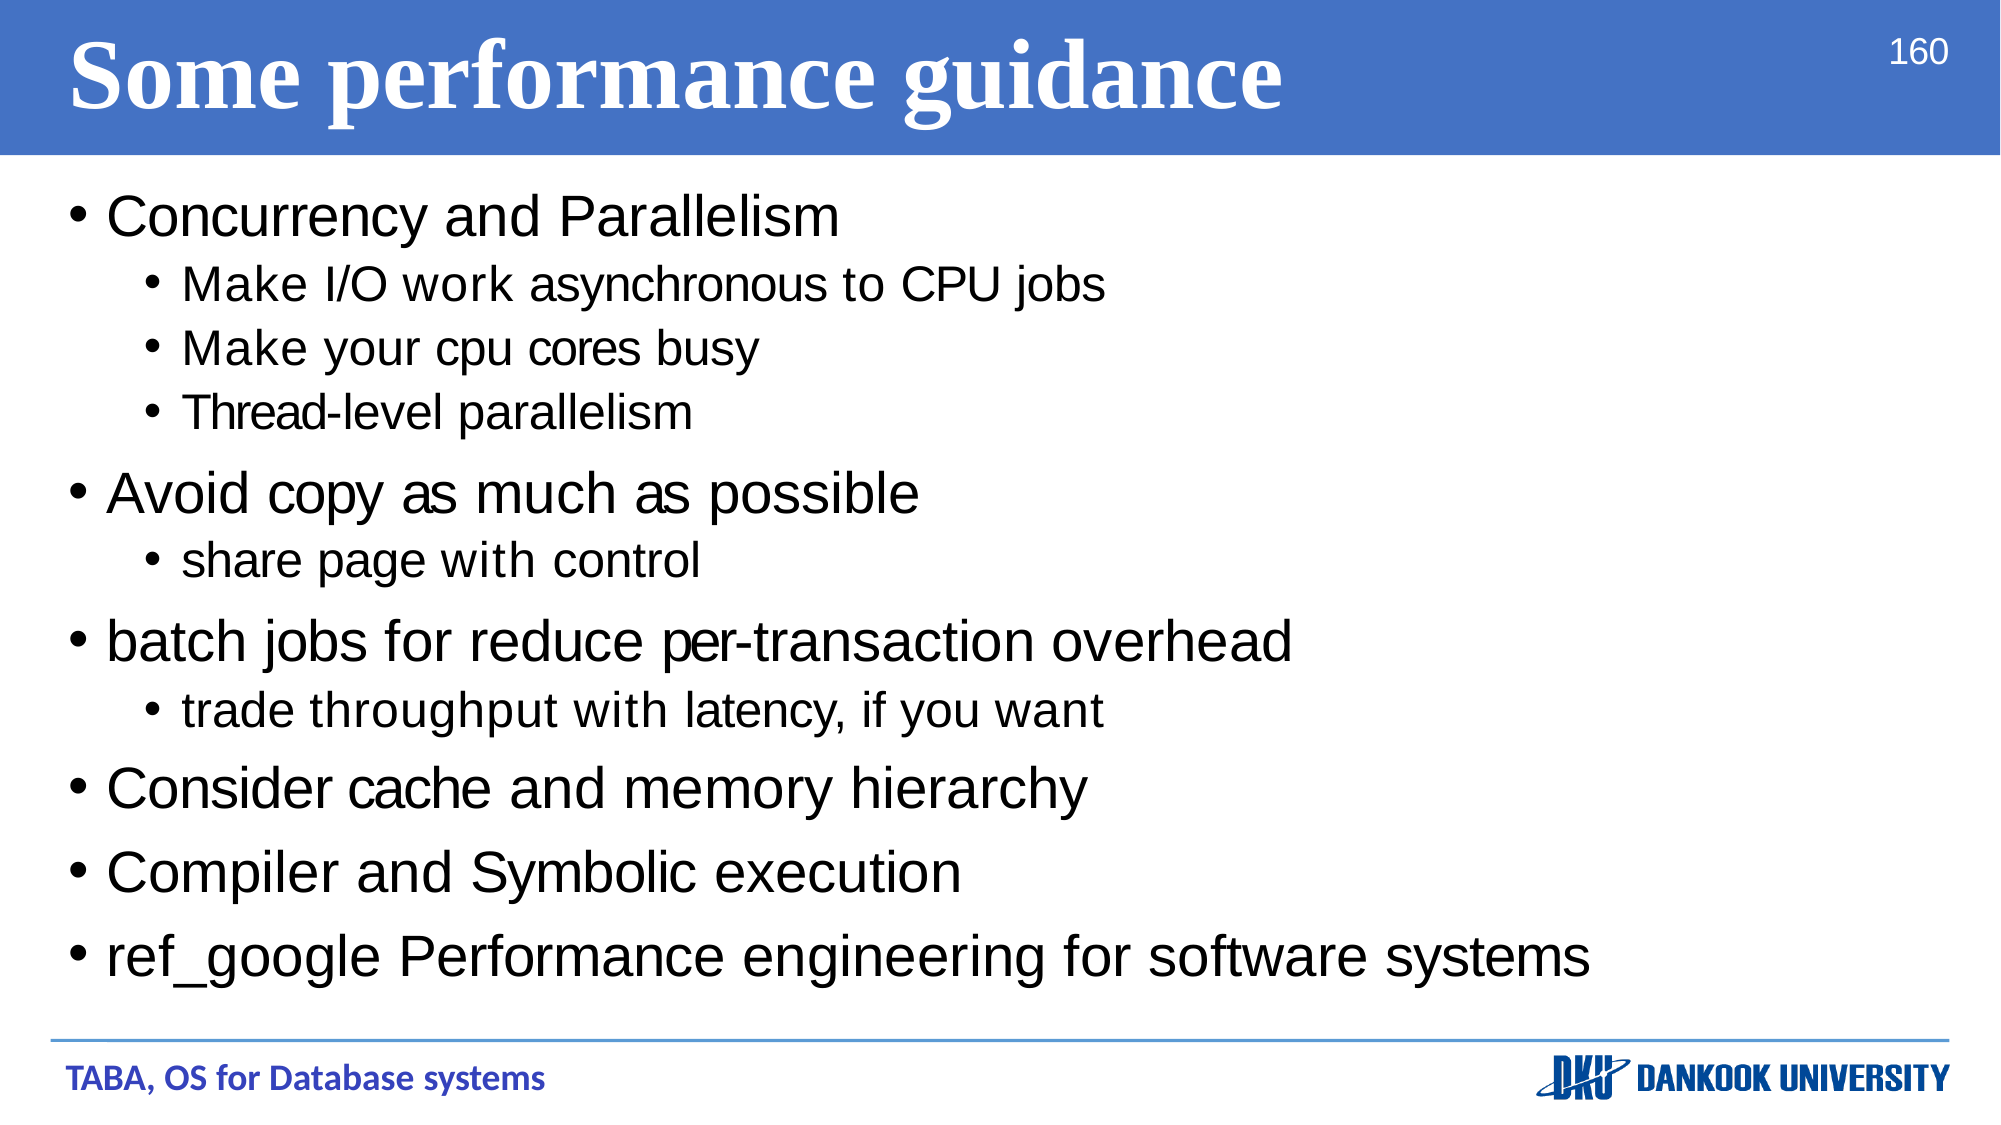

# Some performance guidance
160
Concurrency and Parallelism
Make I/O work asynchronous to CPU jobs
Make your cpu cores busy
Thread-level parallelism
Avoid copy as much as possible
share page with control
batch jobs for reduce per-transaction overhead
trade throughput with latency, if you want
Consider cache and memory hierarchy
Compiler and Symbolic execution
ref_google Performance engineering for software systems
TABA, OS for Database systems